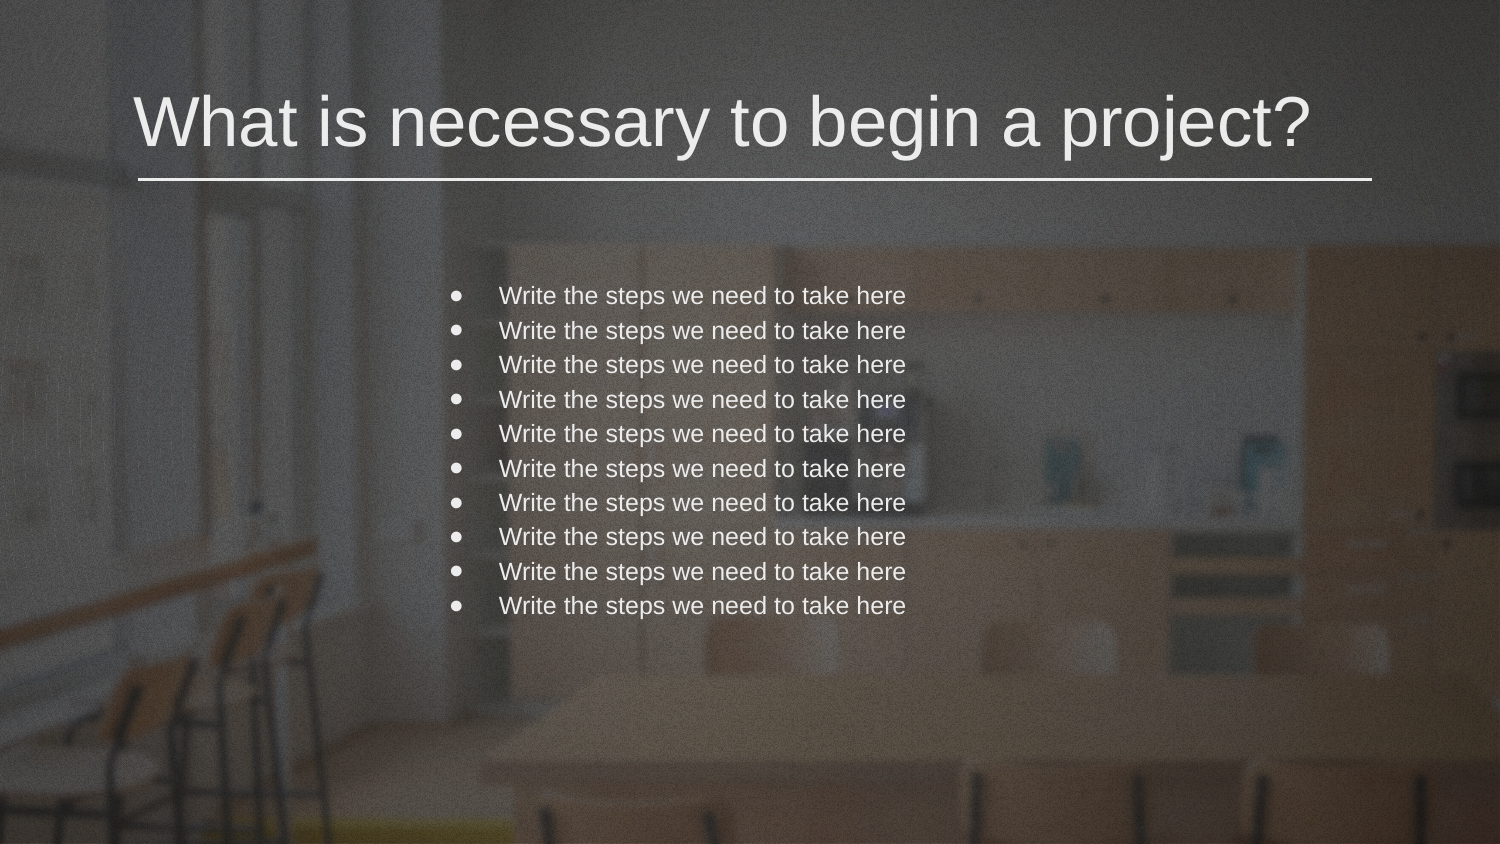

# What is necessary to begin a project?
Write the steps we need to take here
Write the steps we need to take here
Write the steps we need to take here
Write the steps we need to take here
Write the steps we need to take here
Write the steps we need to take here
Write the steps we need to take here
Write the steps we need to take here
Write the steps we need to take here
Write the steps we need to take here